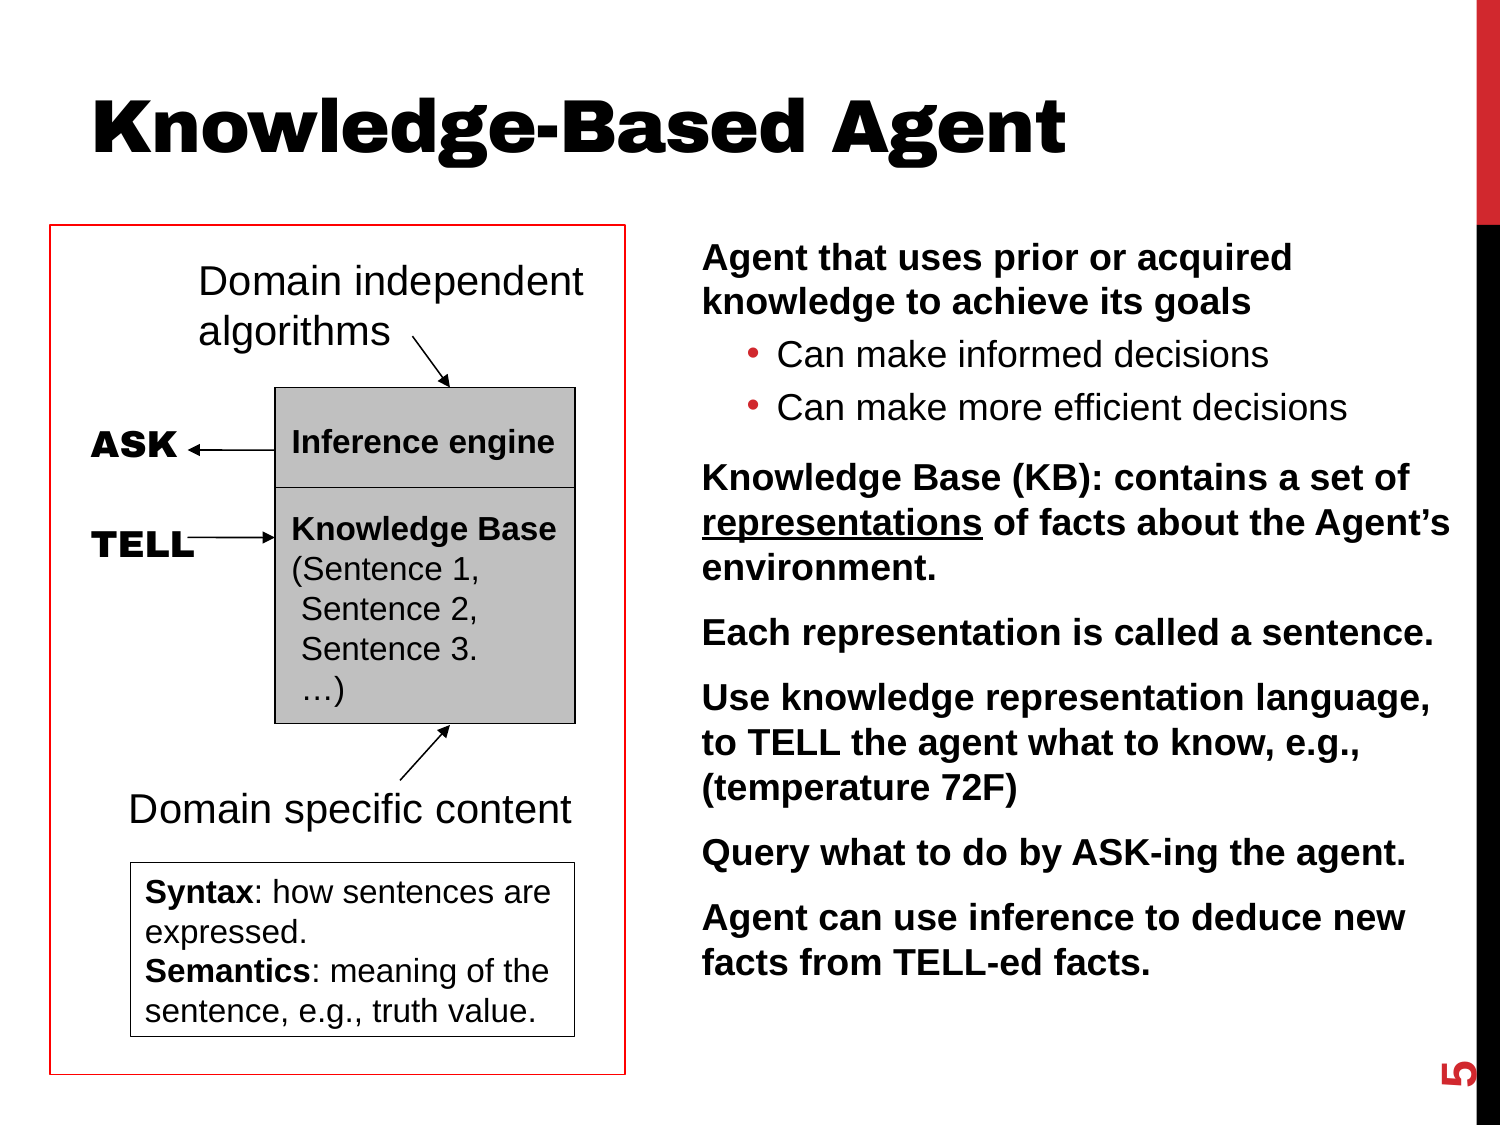

# Knowledge-Based Agent

Domain independent
algorithms

Inference engine
Knowledge Base
(Sentence 1,
 Sentence 2,
 Sentence 3.
 …)
ASK

TELL

Domain specific content
Syntax: how sentences are expressed.
Semantics: meaning of the sentence, e.g., truth value.
Agent that uses prior or acquired knowledge to achieve its goals
Can make informed decisions
Can make more efficient decisions
Knowledge Base (KB): contains a set of representations of facts about the Agent’s environment.
Each representation is called a sentence.
Use knowledge representation language, to TELL the agent what to know, e.g., (temperature 72F)
Query what to do by ASK-ing the agent.
Agent can use inference to deduce new facts from TELL-ed facts.
5